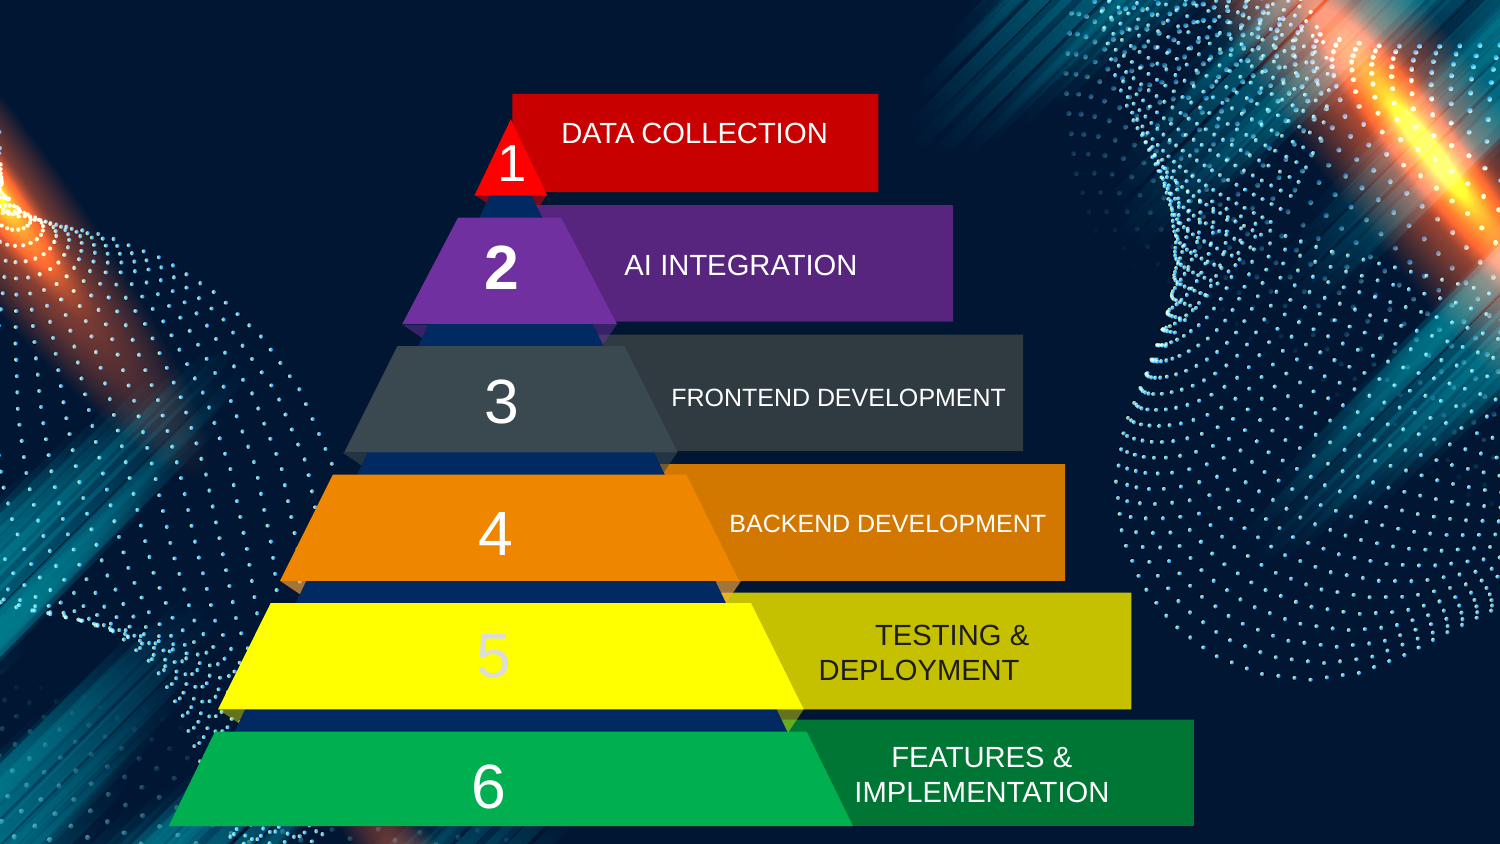

DATA COLLECTION

1

AI INTEGRATION

2

      FRONTEND DEVELOPMENT

3

          BACKEND DEVELOPMENT

4

        TESTING & DEPLOYMENT

5

FEATURES & IMPLEMENTATION

6